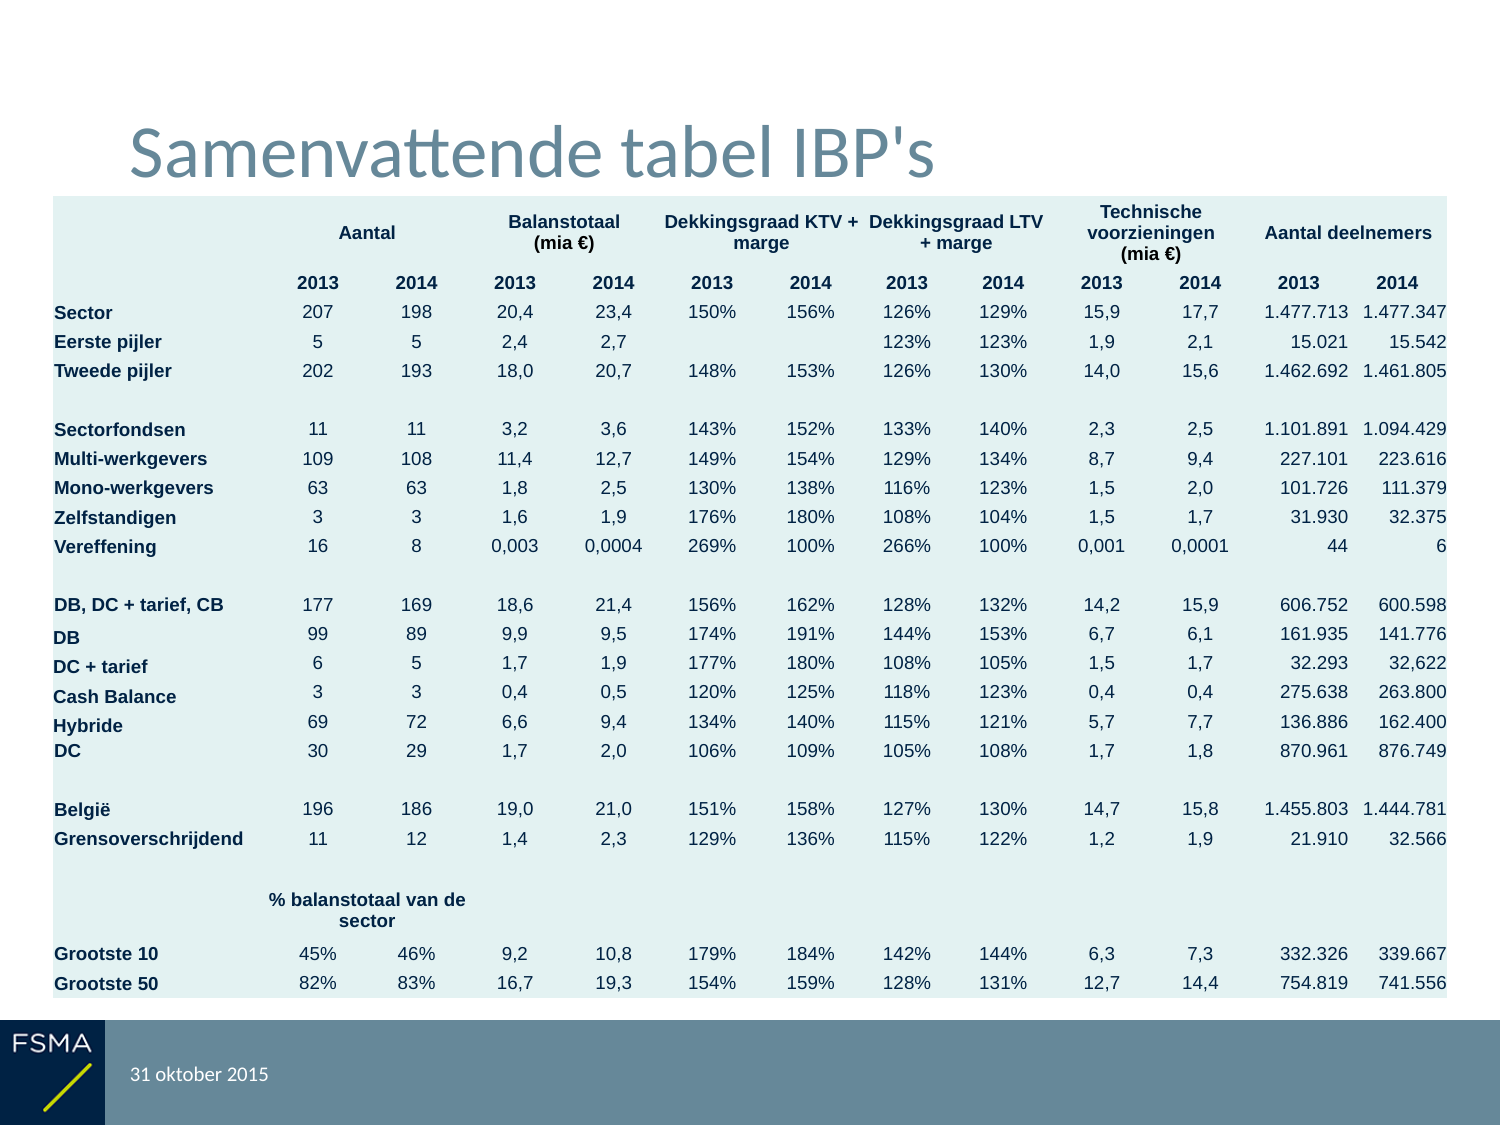

# Samenvattende tabel IBP's
|  | Aantal |  | Balanstotaal (mia €) |  | Dekkingsgraad KTV + marge |  | Dekkingsgraad LTV + marge |  | Technische voorzieningen (mia €) |  | Aantal deelnemers |  |
| --- | --- | --- | --- | --- | --- | --- | --- | --- | --- | --- | --- | --- |
|  | 2013 | 2014 | 2013 | 2014 | 2013 | 2014 | 2013 | 2014 | 2013 | 2014 | 2013 | 2014 |
| Sector | 207 | 198 | 20,4 | 23,4 | 150% | 156% | 126% | 129% | 15,9 | 17,7 | 1.477.713 | 1.477.347 |
| Eerste pijler | 5 | 5 | 2,4 | 2,7 |  |  | 123% | 123% | 1,9 | 2,1 | 15.021 | 15.542 |
| Tweede pijler | 202 | 193 | 18,0 | 20,7 | 148% | 153% | 126% | 130% | 14,0 | 15,6 | 1.462.692 | 1.461.805 |
|  |  |  |  |  |  |  |  |  |  |  |  |  |
| Sectorfondsen | 11 | 11 | 3,2 | 3,6 | 143% | 152% | 133% | 140% | 2,3 | 2,5 | 1.101.891 | 1.094.429 |
| Multi-werkgevers | 109 | 108 | 11,4 | 12,7 | 149% | 154% | 129% | 134% | 8,7 | 9,4 | 227.101 | 223.616 |
| Mono-werkgevers | 63 | 63 | 1,8 | 2,5 | 130% | 138% | 116% | 123% | 1,5 | 2,0 | 101.726 | 111.379 |
| Zelfstandigen | 3 | 3 | 1,6 | 1,9 | 176% | 180% | 108% | 104% | 1,5 | 1,7 | 31.930 | 32.375 |
| Vereffening | 16 | 8 | 0,003 | 0,0004 | 269% | 100% | 266% | 100% | 0,001 | 0,0001 | 44 | 6 |
|  |  |  |  |  |  |  |  |  |  |  |  |  |
| DB, DC + tarief, CB | 177 | 169 | 18,6 | 21,4 | 156% | 162% | 128% | 132% | 14,2 | 15,9 | 606.752 | 600.598 |
| DB | 99 | 89 | 9,9 | 9,5 | 174% | 191% | 144% | 153% | 6,7 | 6,1 | 161.935 | 141.776 |
| DC + tarief | 6 | 5 | 1,7 | 1,9 | 177% | 180% | 108% | 105% | 1,5 | 1,7 | 32.293 | 32,622 |
| Cash Balance | 3 | 3 | 0,4 | 0,5 | 120% | 125% | 118% | 123% | 0,4 | 0,4 | 275.638 | 263.800 |
| Hybride | 69 | 72 | 6,6 | 9,4 | 134% | 140% | 115% | 121% | 5,7 | 7,7 | 136.886 | 162.400 |
| DC | 30 | 29 | 1,7 | 2,0 | 106% | 109% | 105% | 108% | 1,7 | 1,8 | 870.961 | 876.749 |
|  |  |  |  |  |  |  |  |  |  |  |  |  |
| België | 196 | 186 | 19,0 | 21,0 | 151% | 158% | 127% | 130% | 14,7 | 15,8 | 1.455.803 | 1.444.781 |
| Grensoverschrijdend | 11 | 12 | 1,4 | 2,3 | 129% | 136% | 115% | 122% | 1,2 | 1,9 | 21.910 | 32.566 |
|  |  |  |  |  |  |  |  |  |  |  |  |  |
|  | % balanstotaal van de sector |  |  |  |  |  |  |  |  |  |  |  |
| Grootste 10 | 45% | 46% | 9,2 | 10,8 | 179% | 184% | 142% | 144% | 6,3 | 7,3 | 332.326 | 339.667 |
| Grootste 50 | 82% | 83% | 16,7 | 19,3 | 154% | 159% | 128% | 131% | 12,7 | 14,4 | 754.819 | 741.556 |
31 oktober 2015
Rapportering over het boekjaar 2014
40